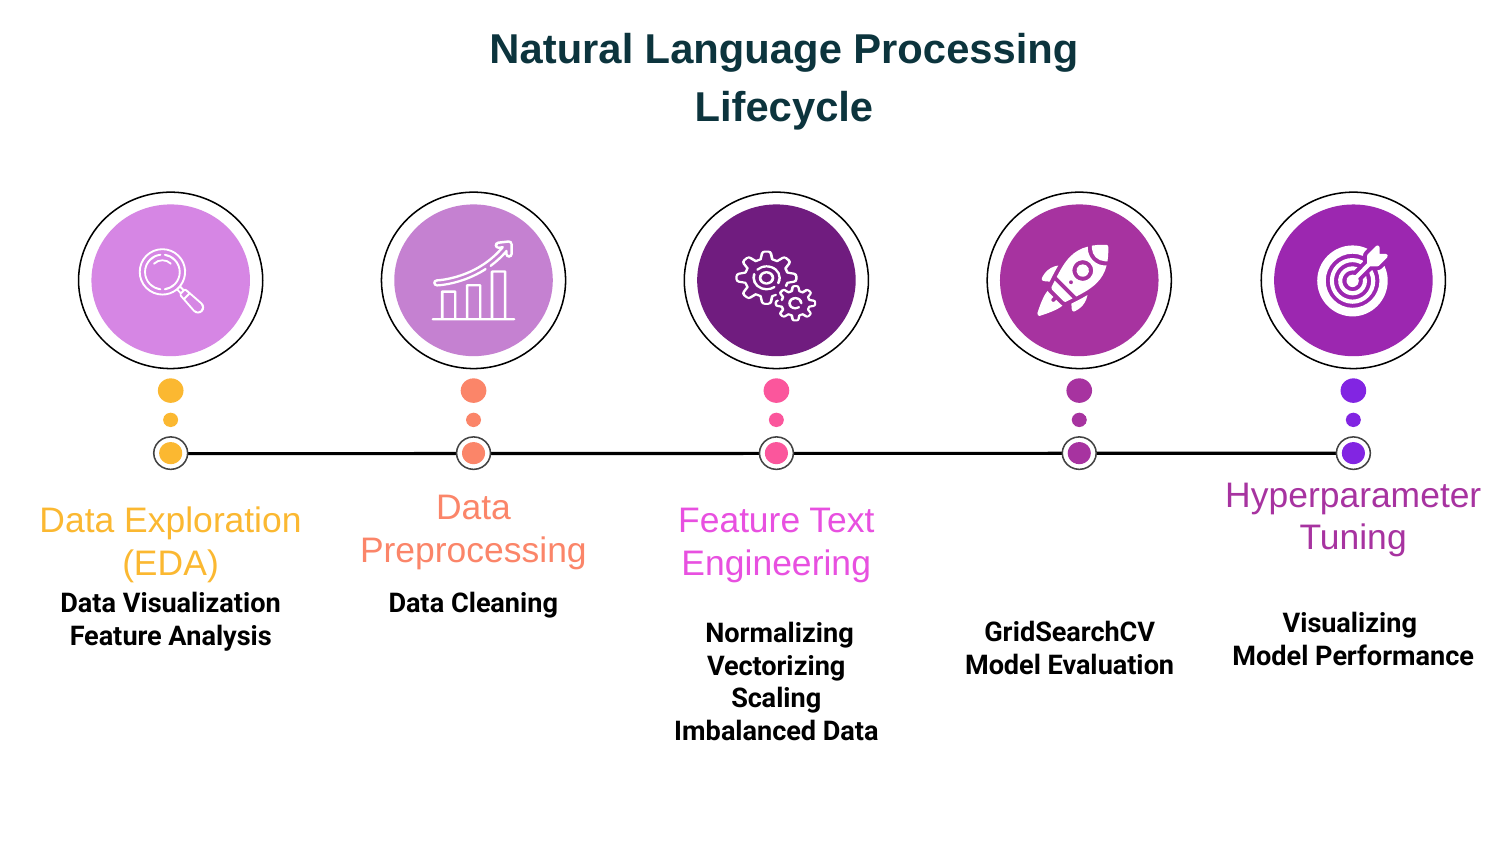

# Natural Language Processing
Lifecycle

Data Exploration (EDA)
Data Visualization
Feature Analysis

Hyperparameter Tuning
Data Preprocessing
Feature Text Engineering

Visualizing
Model Performance
         Normalizing
Vectorizing
Scaling
Imbalanced Data
Data Cleaning

GridSearchCV
Model Evaluation